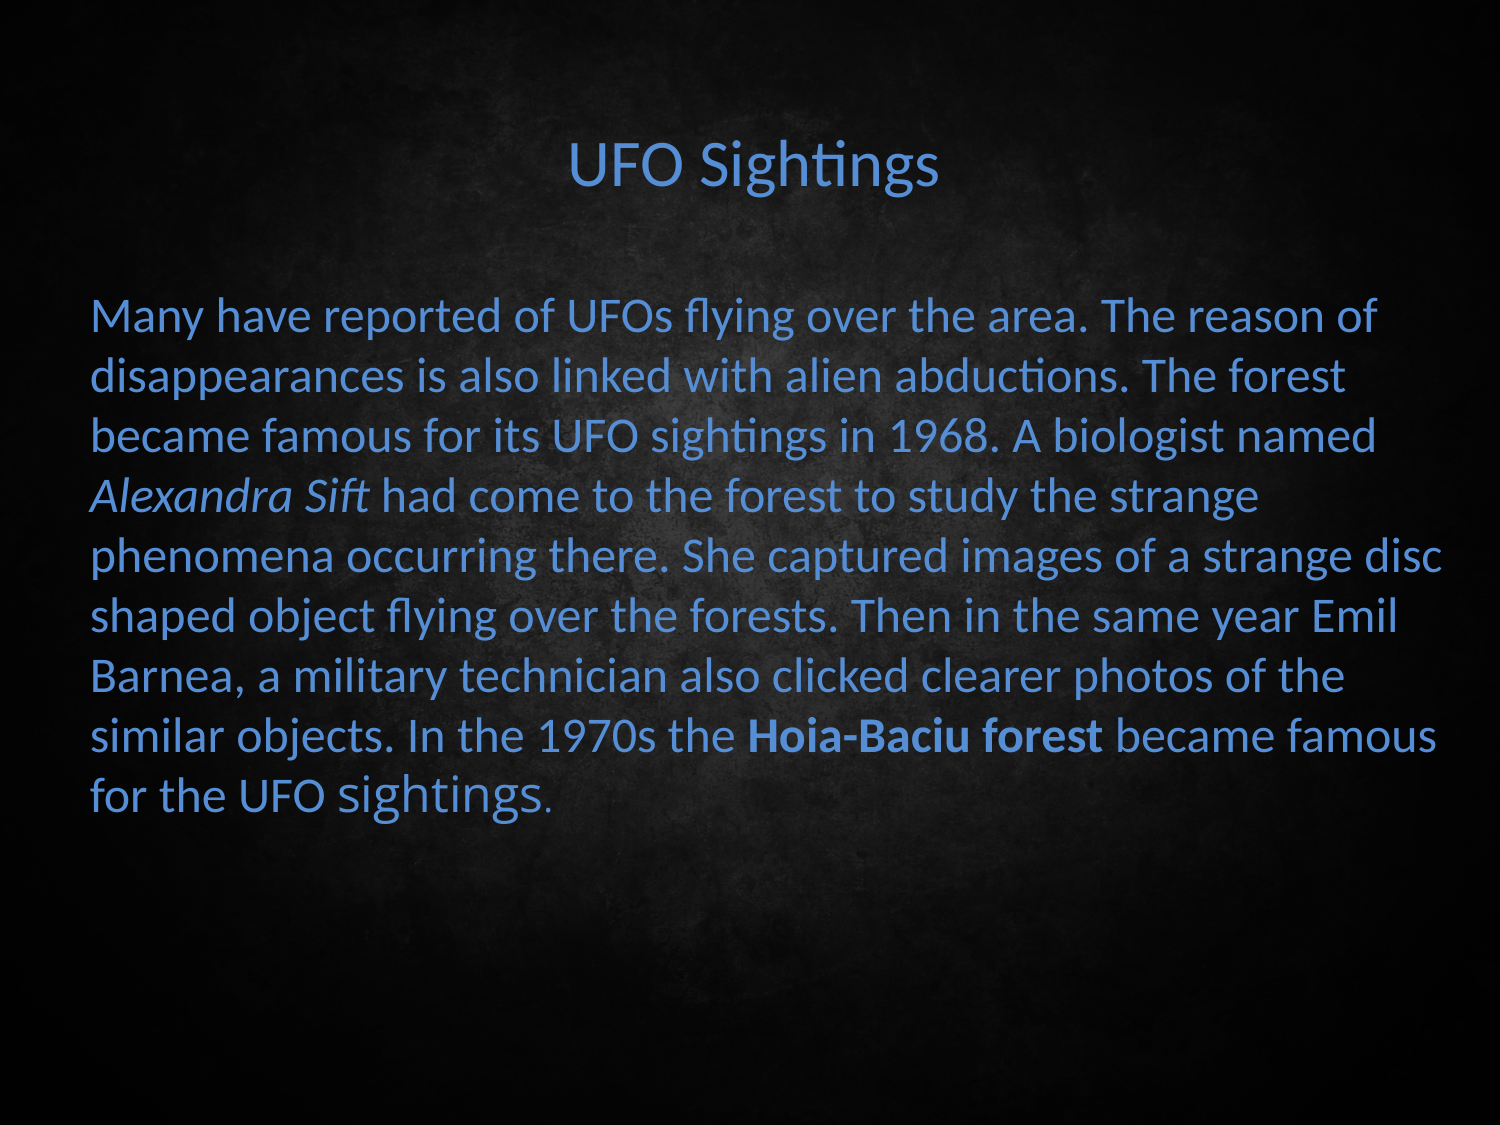

UFO Sightings
Many have reported of UFOs flying over the area. The reason of disappearances is also linked with alien abductions. The forest became famous for its UFO sightings in 1968. A biologist named Alexandra Sift had come to the forest to study the strange phenomena occurring there. She captured images of a strange disc shaped object flying over the forests. Then in the same year Emil Barnea, a military technician also clicked clearer photos of the similar objects. In the 1970s the Hoia-Baciu forest became famous for the UFO sightings.